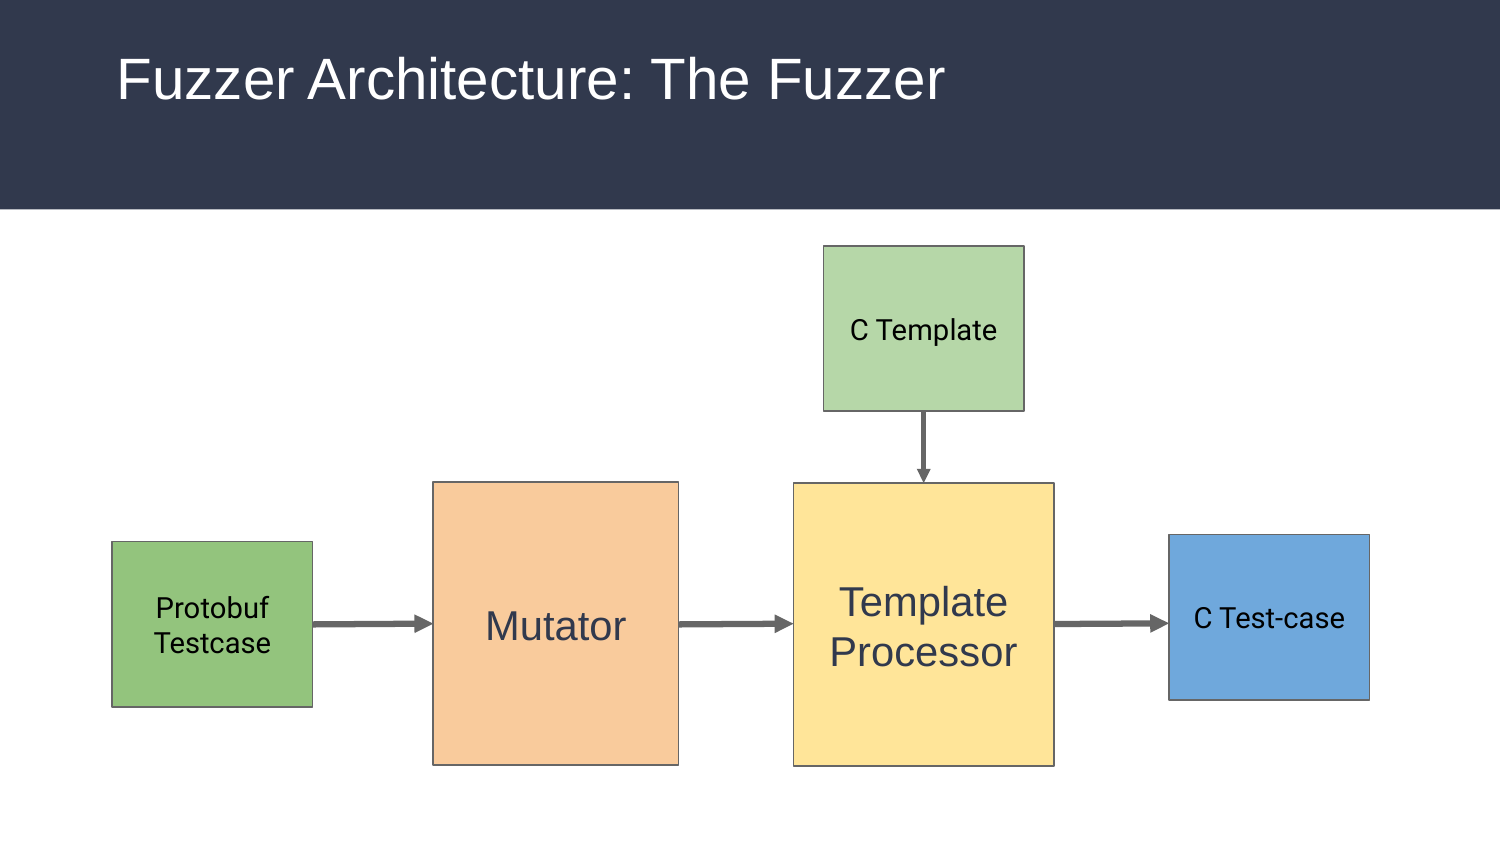

# Fuzzer Architecture: The Fuzzer
C Template
Mutator
Template Processor
C Test-case
Protobuf Testcase